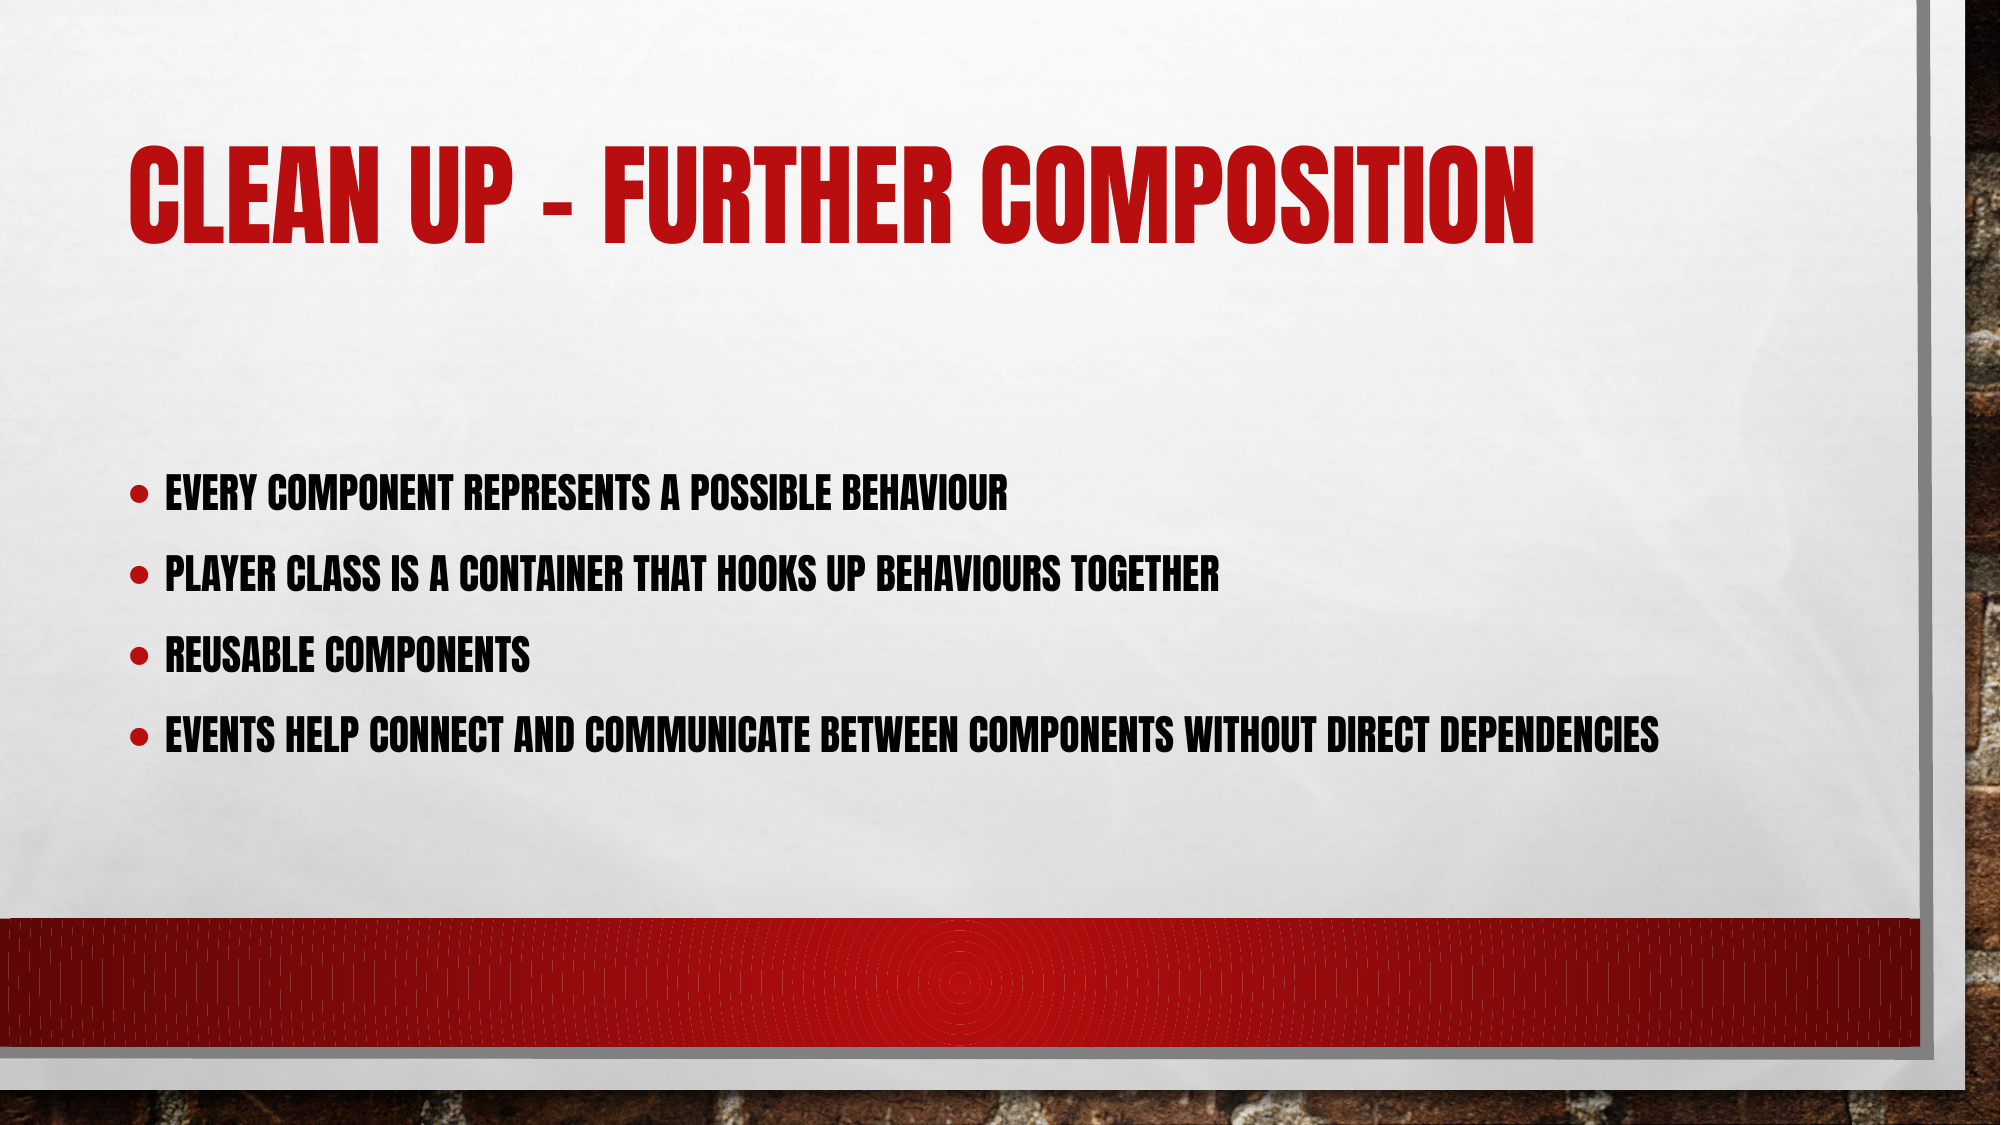

# Clean up – further composition
Every component represents a possible behaviour
Player class is a container that hooks up behaviours together
Reusable components
Events help connect and communicate between components without direct dependencies